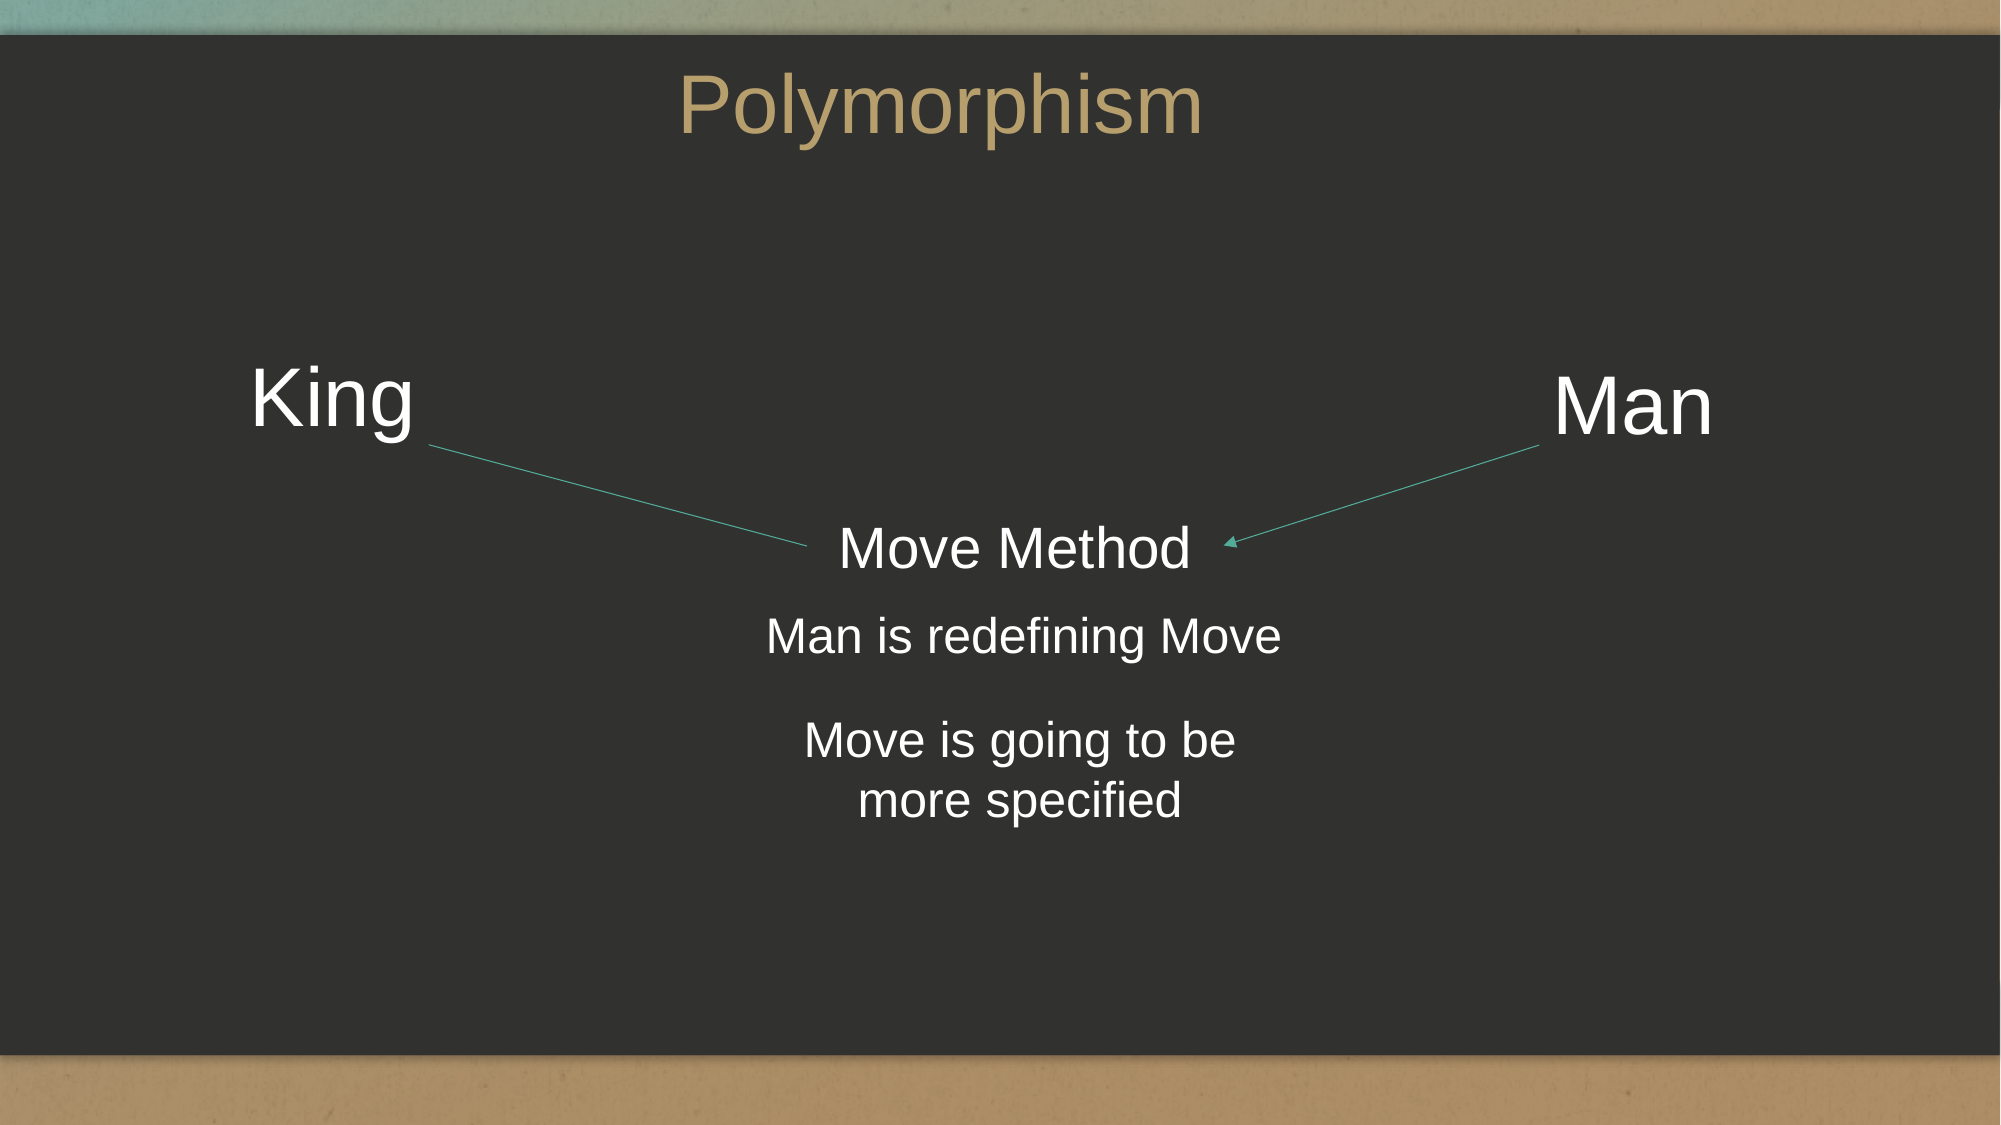

# Polymorphism
King
Man
Move Method
Man is redefining Move

Move is going to be more specified